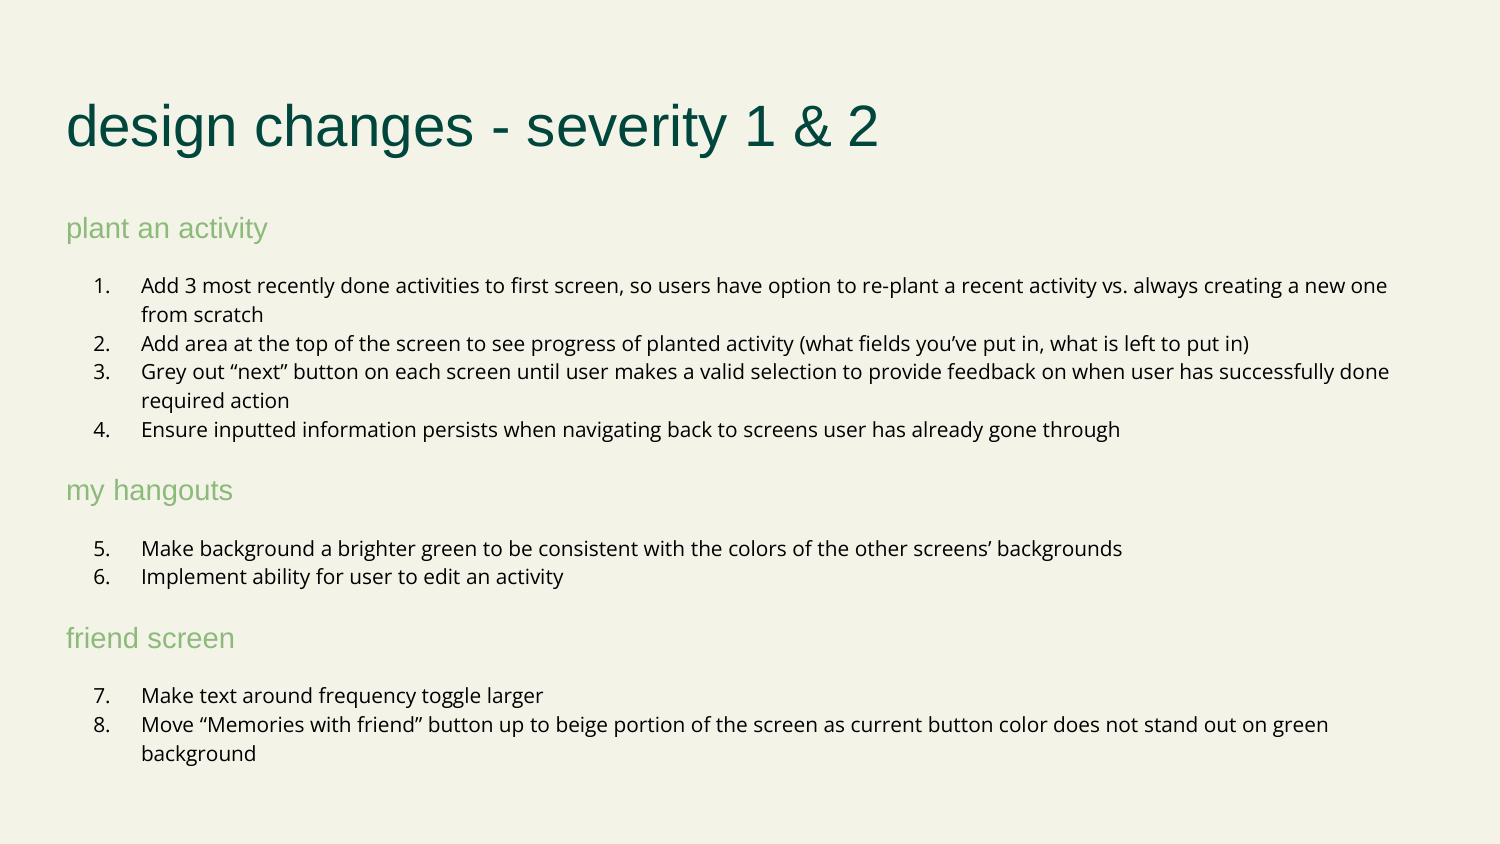

# design changes - severity 1 & 2
plant an activity
Add 3 most recently done activities to first screen, so users have option to re-plant a recent activity vs. always creating a new one from scratch
Add area at the top of the screen to see progress of planted activity (what fields you’ve put in, what is left to put in)
Grey out “next” button on each screen until user makes a valid selection to provide feedback on when user has successfully done required action
Ensure inputted information persists when navigating back to screens user has already gone through
my hangouts
Make background a brighter green to be consistent with the colors of the other screens’ backgrounds
Implement ability for user to edit an activity
friend screen
Make text around frequency toggle larger
Move “Memories with friend” button up to beige portion of the screen as current button color does not stand out on green background